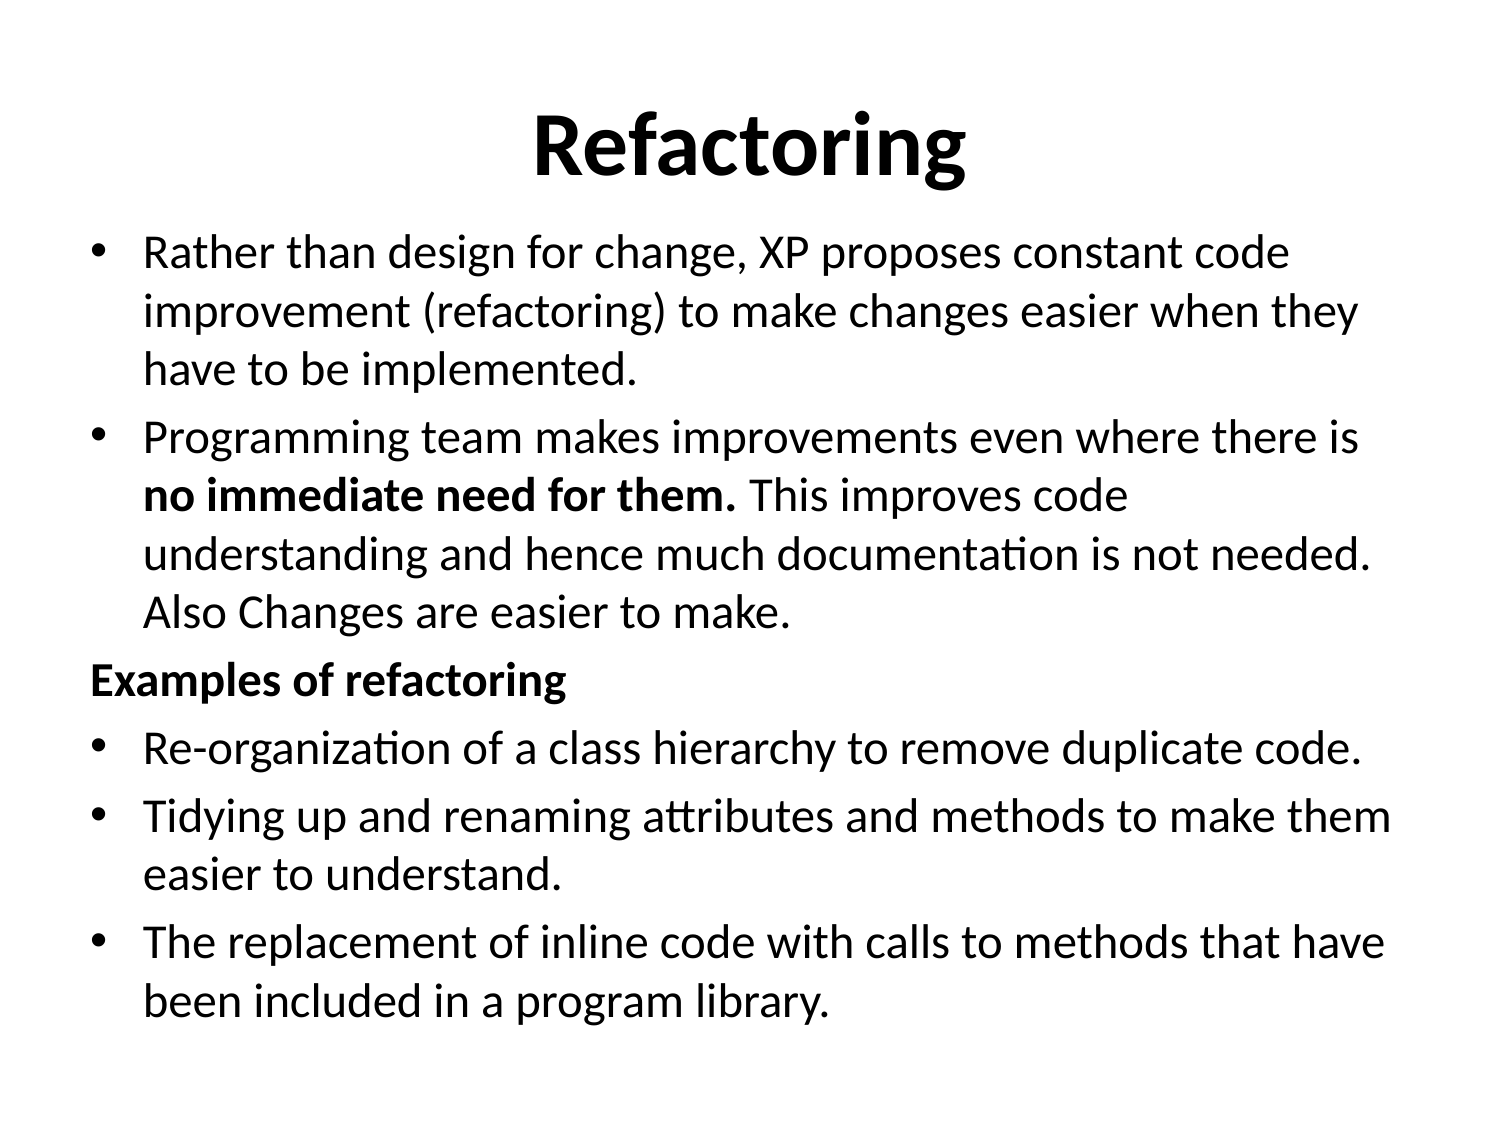

# Refactoring
Rather than design for change, XP proposes constant code improvement (refactoring) to make changes easier when they have to be implemented.
Programming team makes improvements even where there is no immediate need for them. This improves code understanding and hence much documentation is not needed. Also Changes are easier to make.
Examples of refactoring
Re-organization of a class hierarchy to remove duplicate code.
Tidying up and renaming attributes and methods to make them easier to understand.
The replacement of inline code with calls to methods that have been included in a program library.